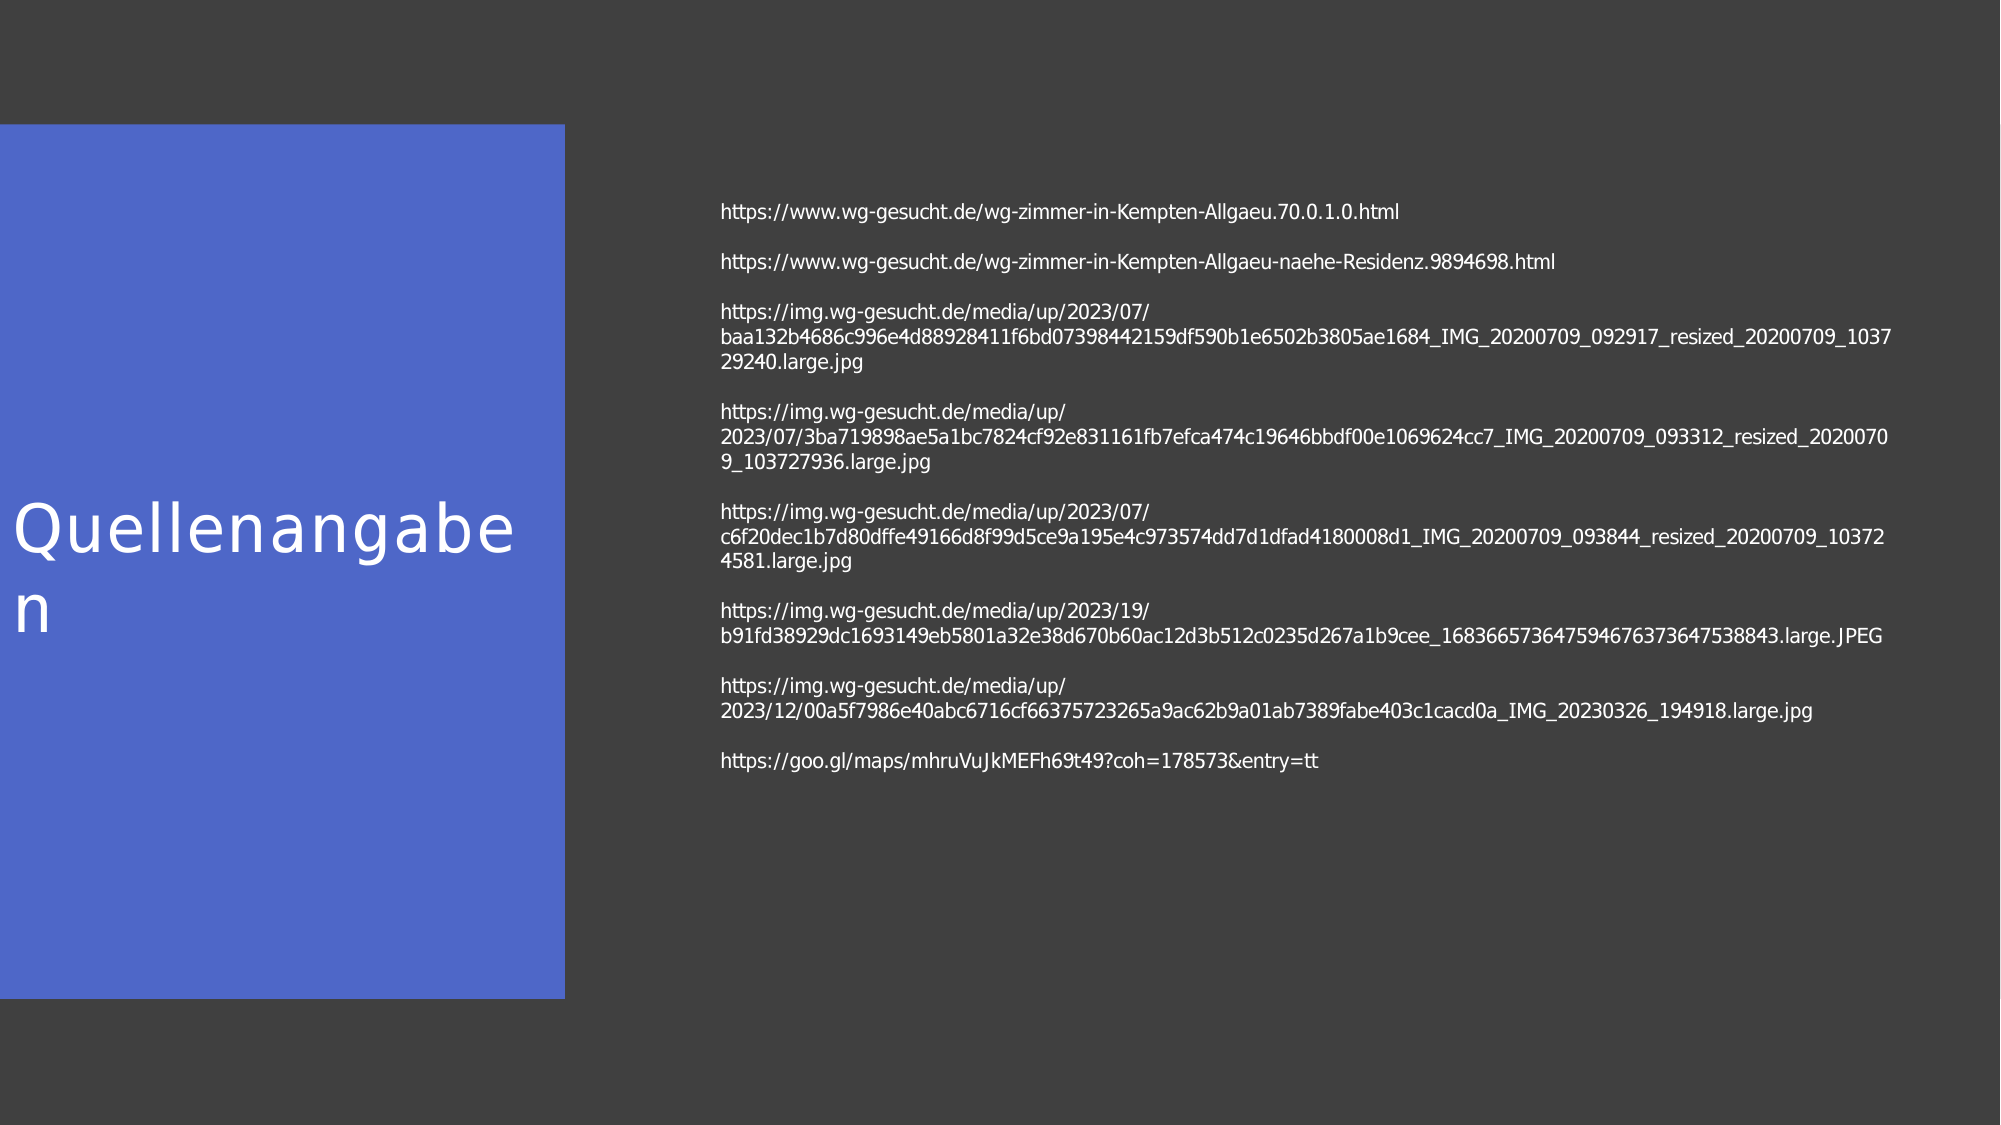

https://www.wg-gesucht.de/wg-zimmer-in-Kempten-Allgaeu.70.0.1.0.html

https://www.wg-gesucht.de/wg-zimmer-in-Kempten-Allgaeu-naehe-Residenz.9894698.html

https://img.wg-gesucht.de/media/up/2023/07/baa132b4686c996e4d88928411f6bd07398442159df590b1e6502b3805ae1684_IMG_20200709_092917_resized_20200709_103729240.large.jpg

https://img.wg-gesucht.de/media/up/2023/07/3ba719898ae5a1bc7824cf92e831161fb7efca474c19646bbdf00e1069624cc7_IMG_20200709_093312_resized_20200709_103727936.large.jpg

https://img.wg-gesucht.de/media/up/2023/07/c6f20dec1b7d80dffe49166d8f99d5ce9a195e4c973574dd7d1dfad4180008d1_IMG_20200709_093844_resized_20200709_103724581.large.jpg

https://img.wg-gesucht.de/media/up/2023/19/b91fd38929dc1693149eb5801a32e38d670b60ac12d3b512c0235d267a1b9cee_168366573647594676373647538843.large.JPEG

https://img.wg-gesucht.de/media/up/2023/12/00a5f7986e40abc6716cf66375723265a9ac62b9a01ab7389fabe403c1cacd0a_IMG_20230326_194918.large.jpg

https://goo.gl/maps/mhruVuJkMEFh69t49?coh=178573&entry=tt

Quellenangaben